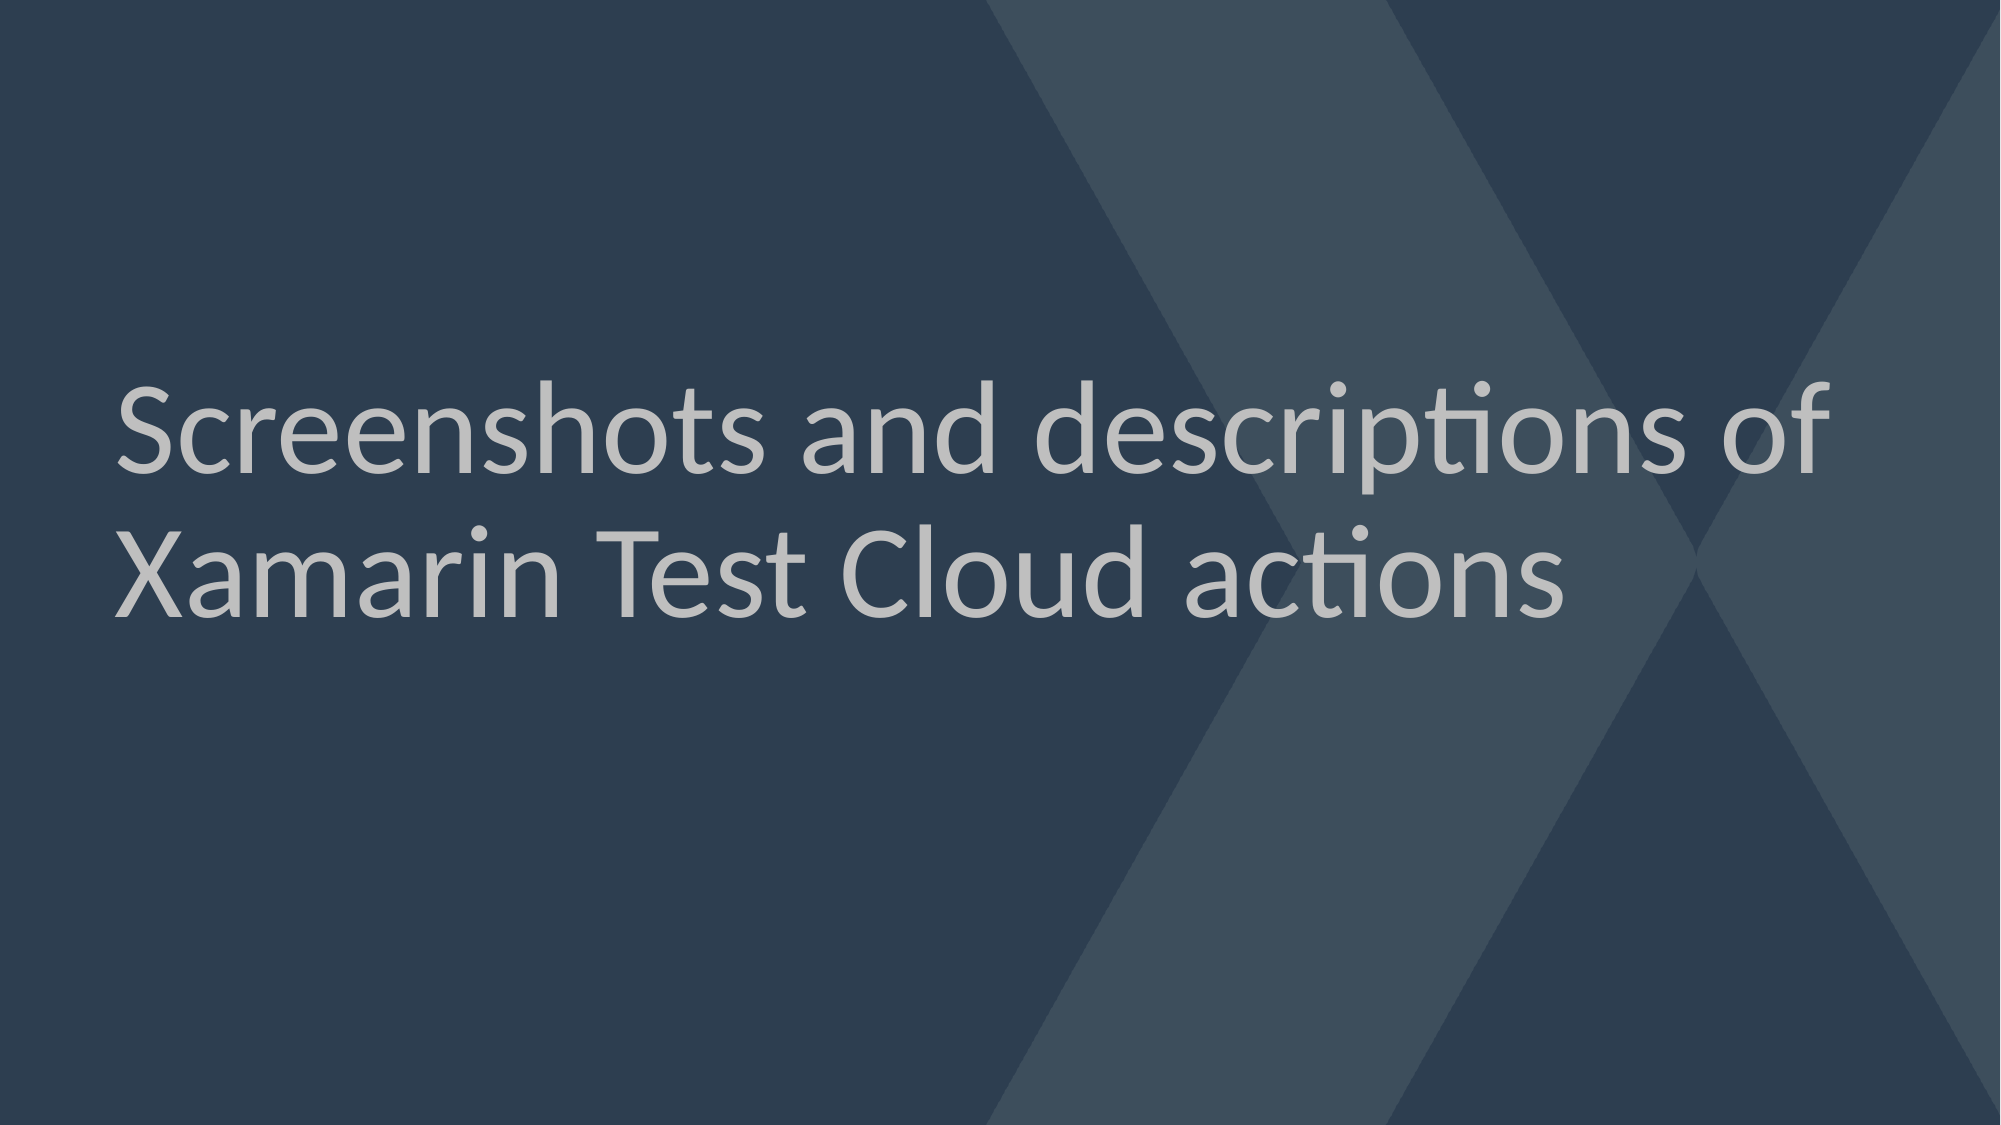

Screenshots and descriptions of Xamarin Test Cloud actions